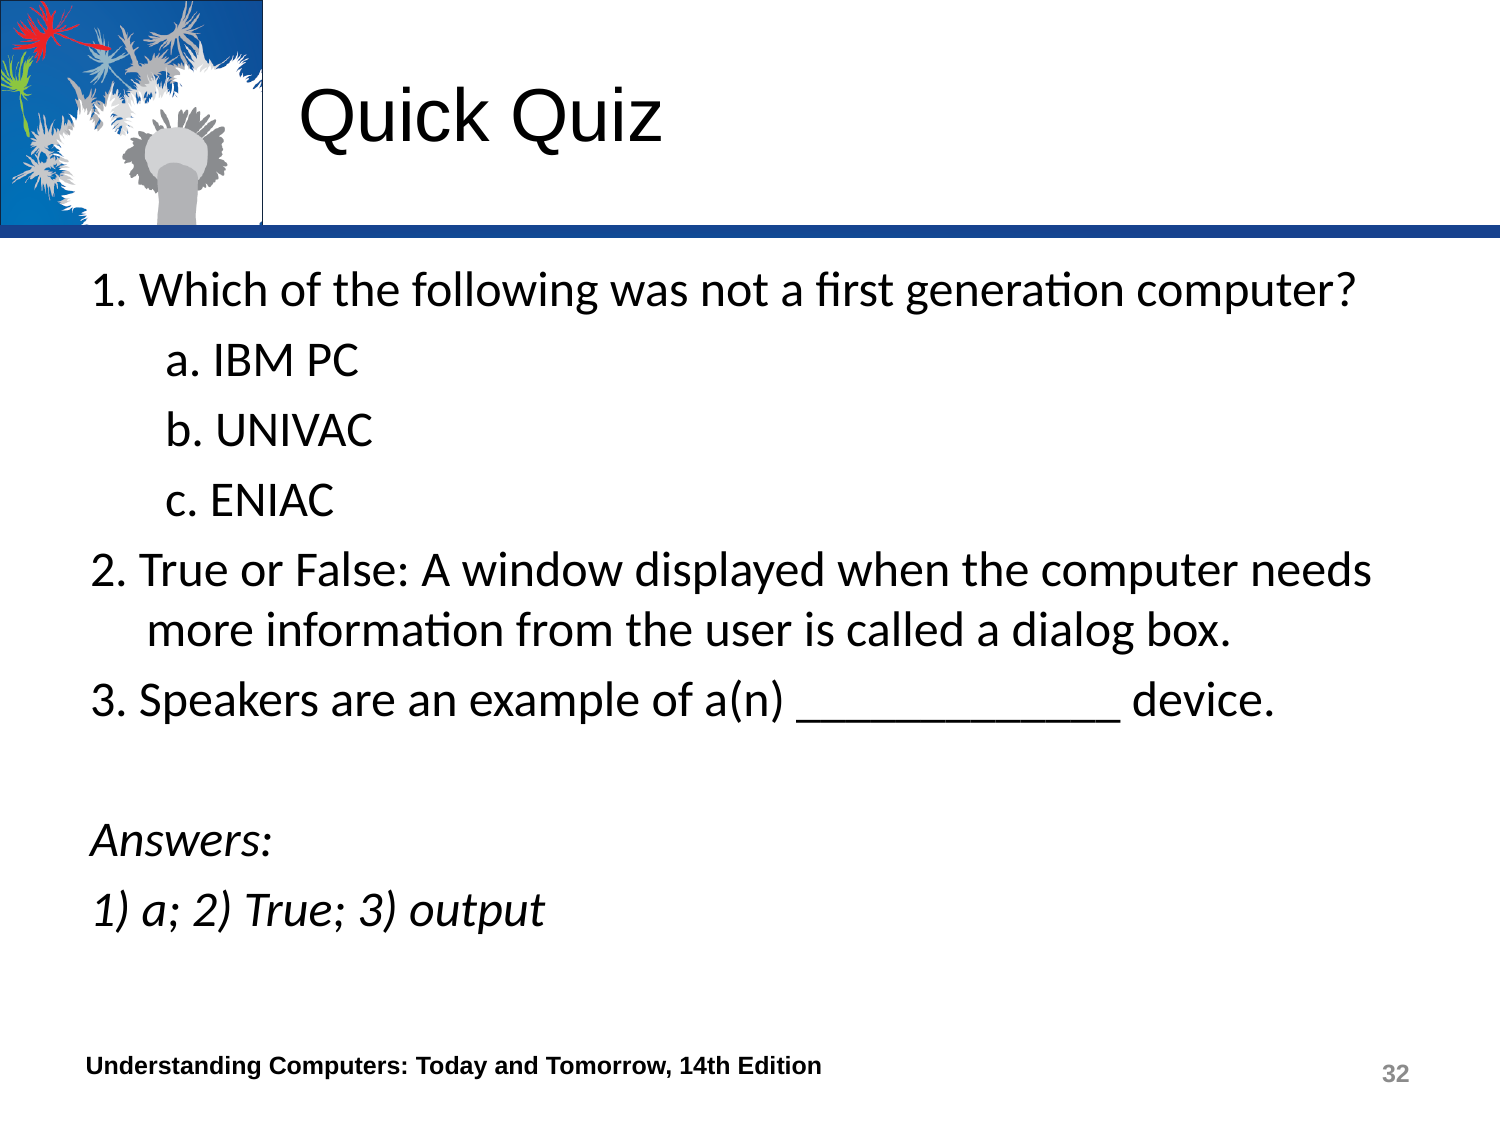

# Quick Quiz
1. Which of the following was not a first generation computer?
a. IBM PC
b. UNIVAC
c. ENIAC
2. True or False: A window displayed when the computer needs more information from the user is called a dialog box.
3. Speakers are an example of a(n) _____________ device.

Answers:
1) a; 2) True; 3) output

Understanding Computers: Today and Tomorrow, 14th Edition
32